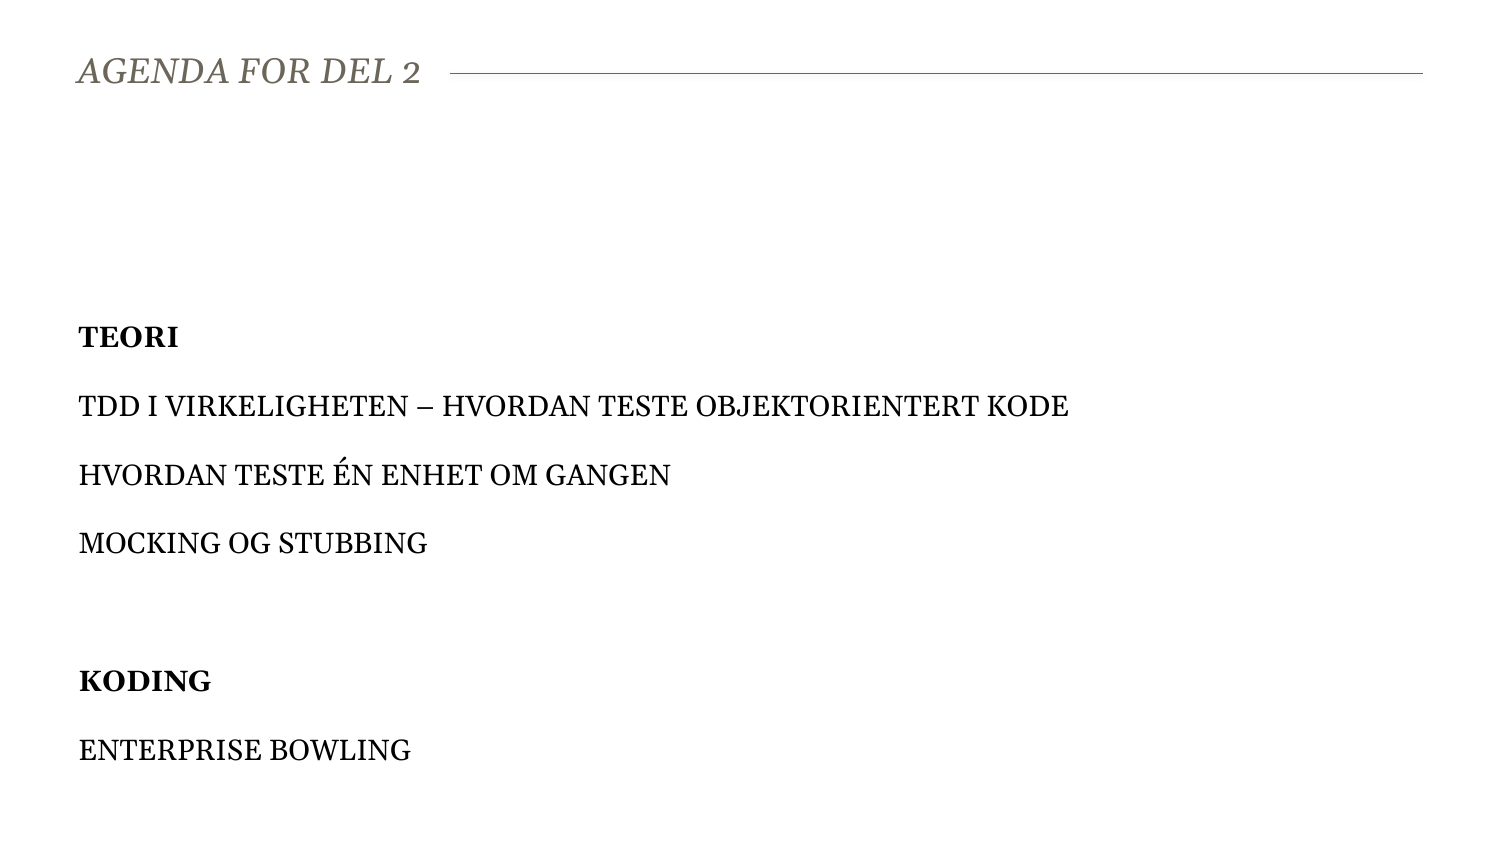

# Agenda for del 2
Teori
Tdd i virkeligheten – hvordan teste objektorientert kode
Hvordan Teste én enhet om gangen
Mocking og stubbing

Koding
Enterprise bowling